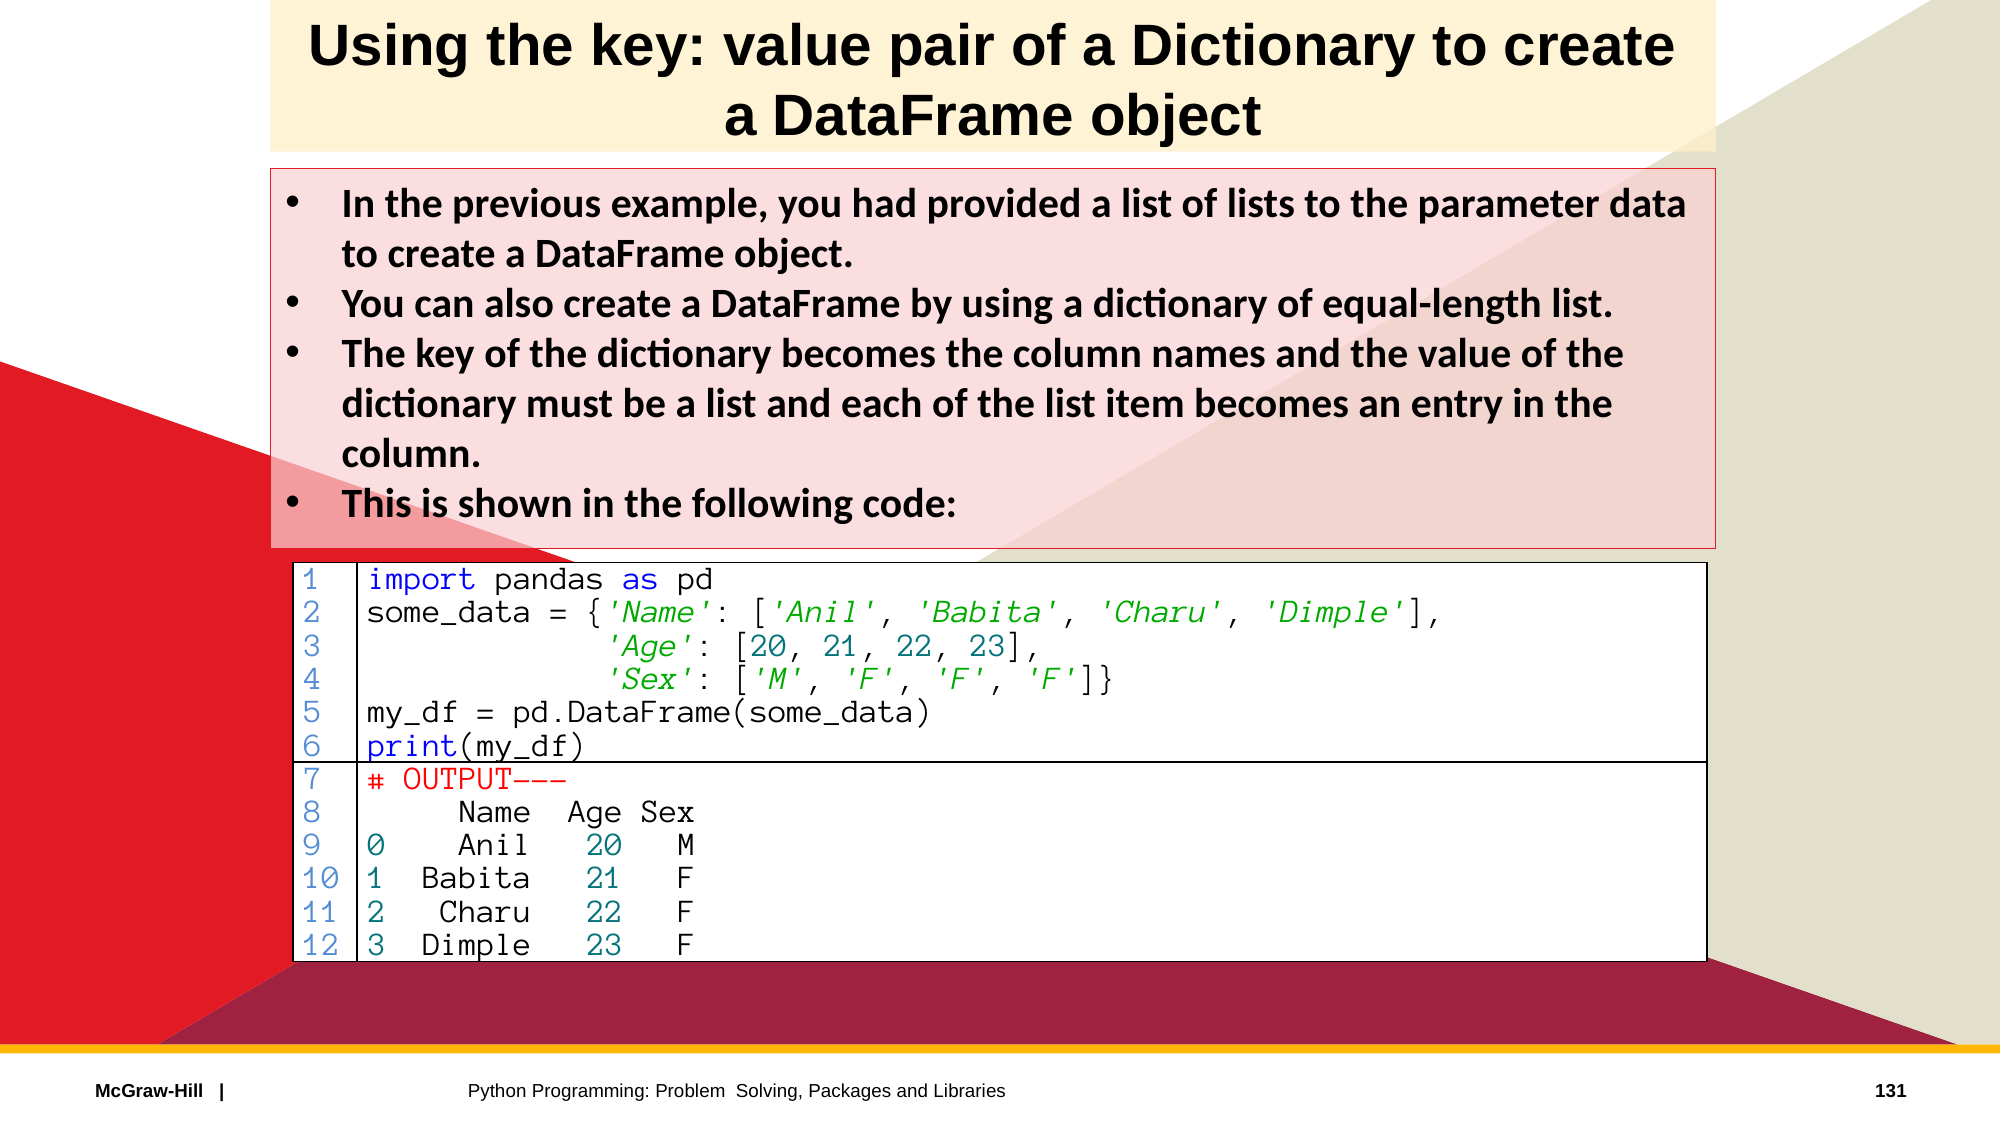

# Using the key: value pair of a Dictionary to create a DataFrame object
In the previous example, you had provided a list of lists to the parameter data to create a DataFrame object.
You can also create a DataFrame by using a dictionary of equal-length list.
The key of the dictionary becomes the column names and the value of the dictionary must be a list and each of the list item becomes an entry in the column.
This is shown in the following code:

| 1 2 3 4 5 6 | import pandas as pd some\_data = {'Name': ['Anil', 'Babita', 'Charu', 'Dimple'], 'Age': [20, 21, 22, 23], 'Sex': ['M', 'F', 'F', 'F']} my\_df = pd.DataFrame(some\_data) print(my\_df) |
| --- | --- |
| 7 8 9 10 11 12 | # OUTPUT--- Name Age Sex 0 Anil 20 M 1 Babita 21 F 2 Charu 22 F 3 Dimple 23 F |
131
Python Programming: Problem  Solving, Packages and Libraries